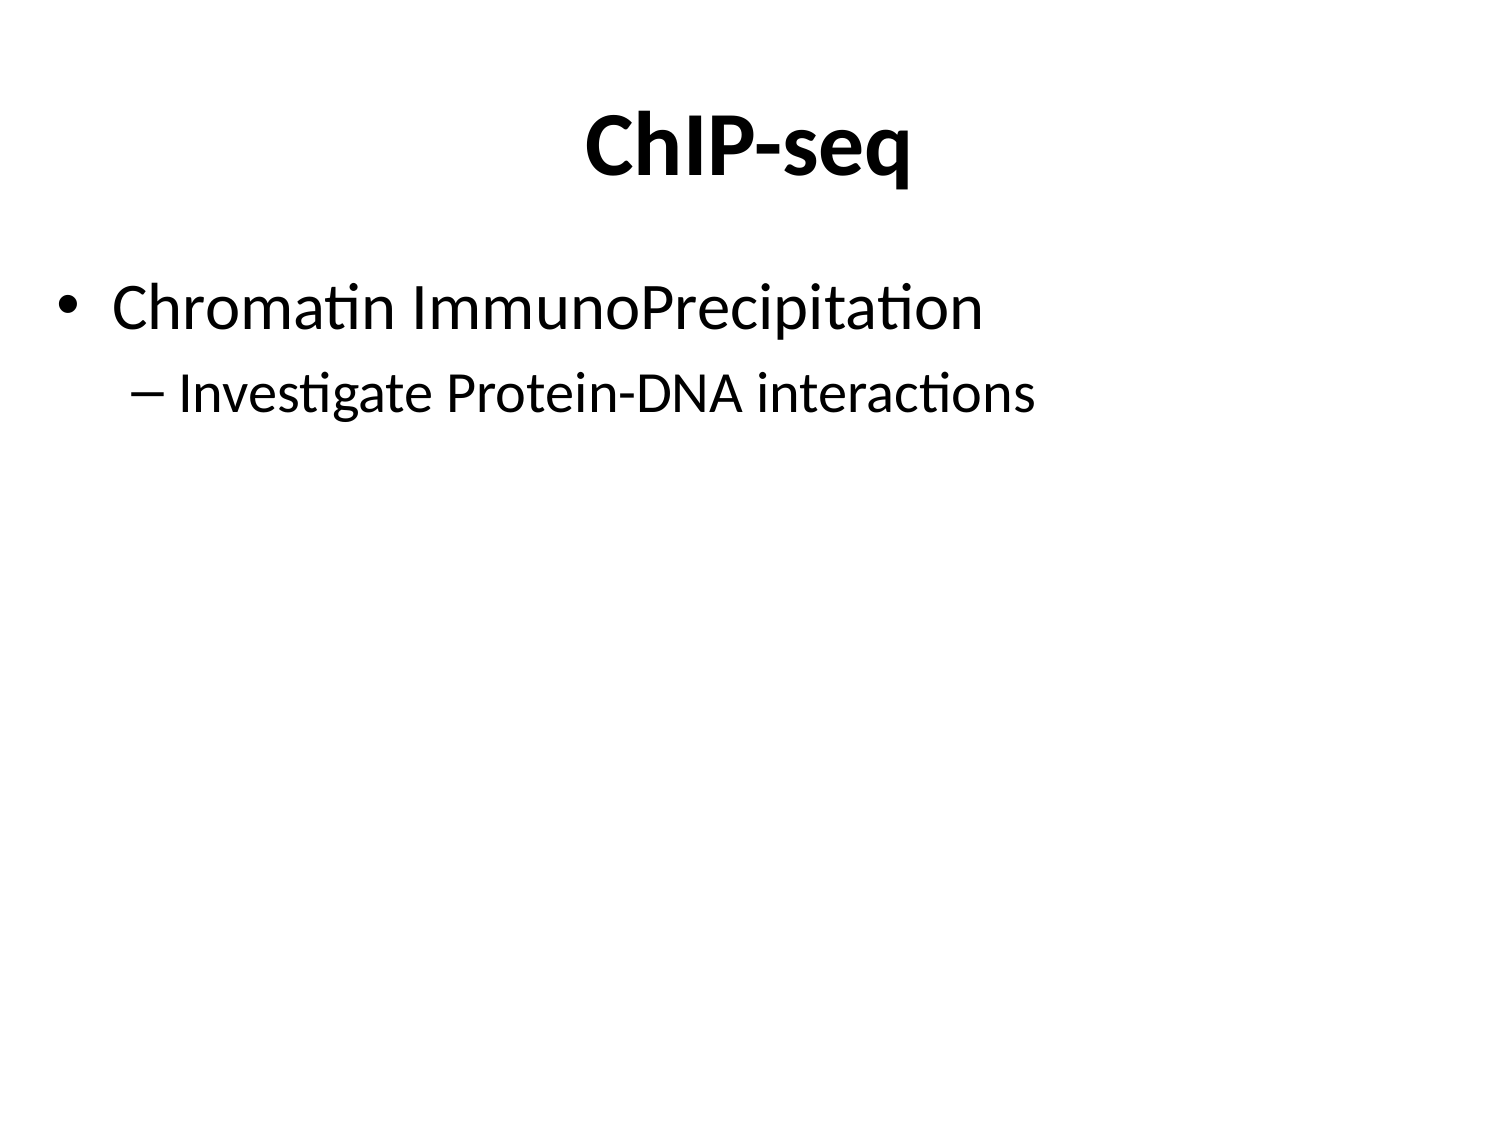

# ChIP-seq
Chromatin ImmunoPrecipitation
Investigate Protein-DNA interactions